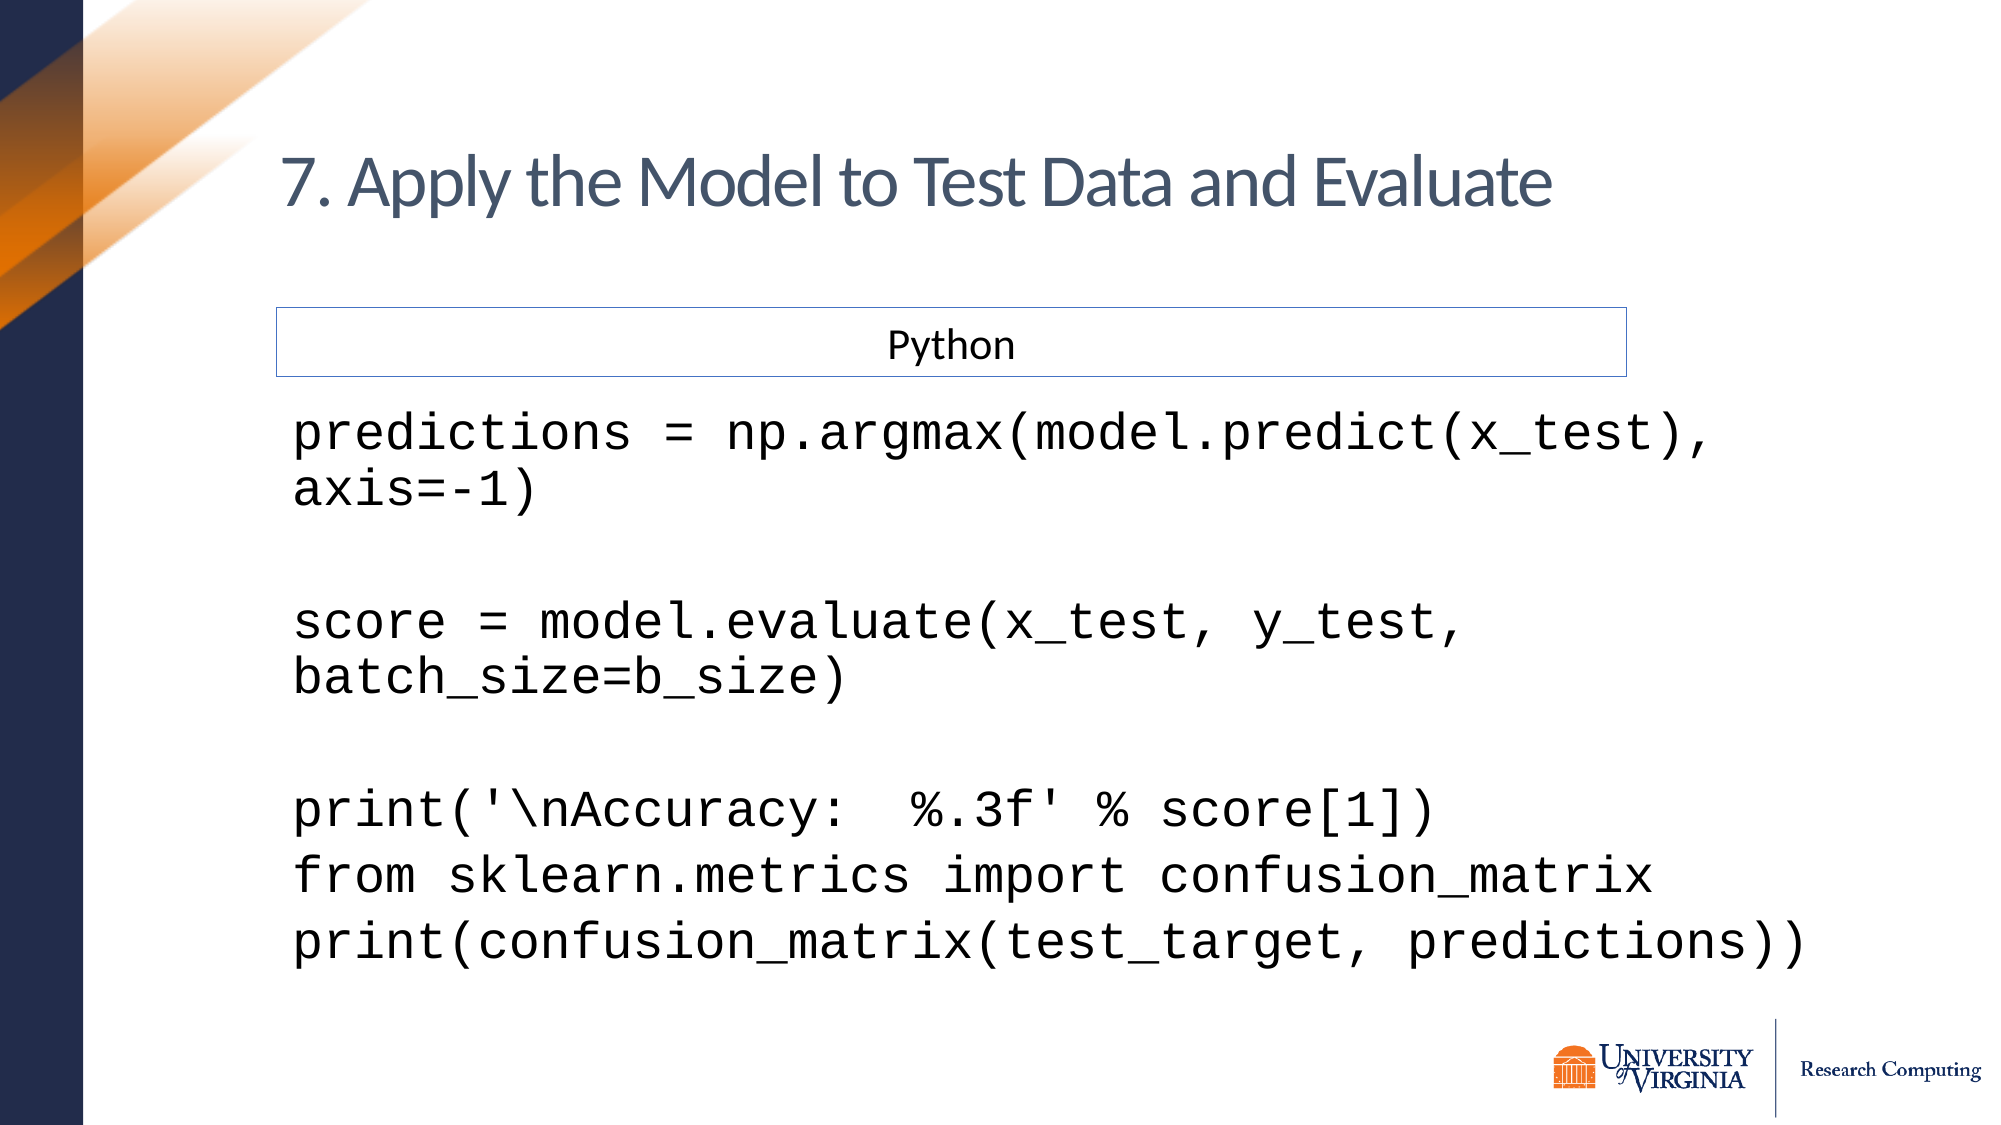

# 7. Apply the Model to Test Data and Evaluate
predictions = np.argmax(model.predict(x_test), axis=-1)

score = model.evaluate(x_test, y_test, batch_size=b_size)

print('\nAccuracy:  %.3f' % score[1])
from sklearn.metrics import confusion_matrix
print(confusion_matrix(test_target, predictions))